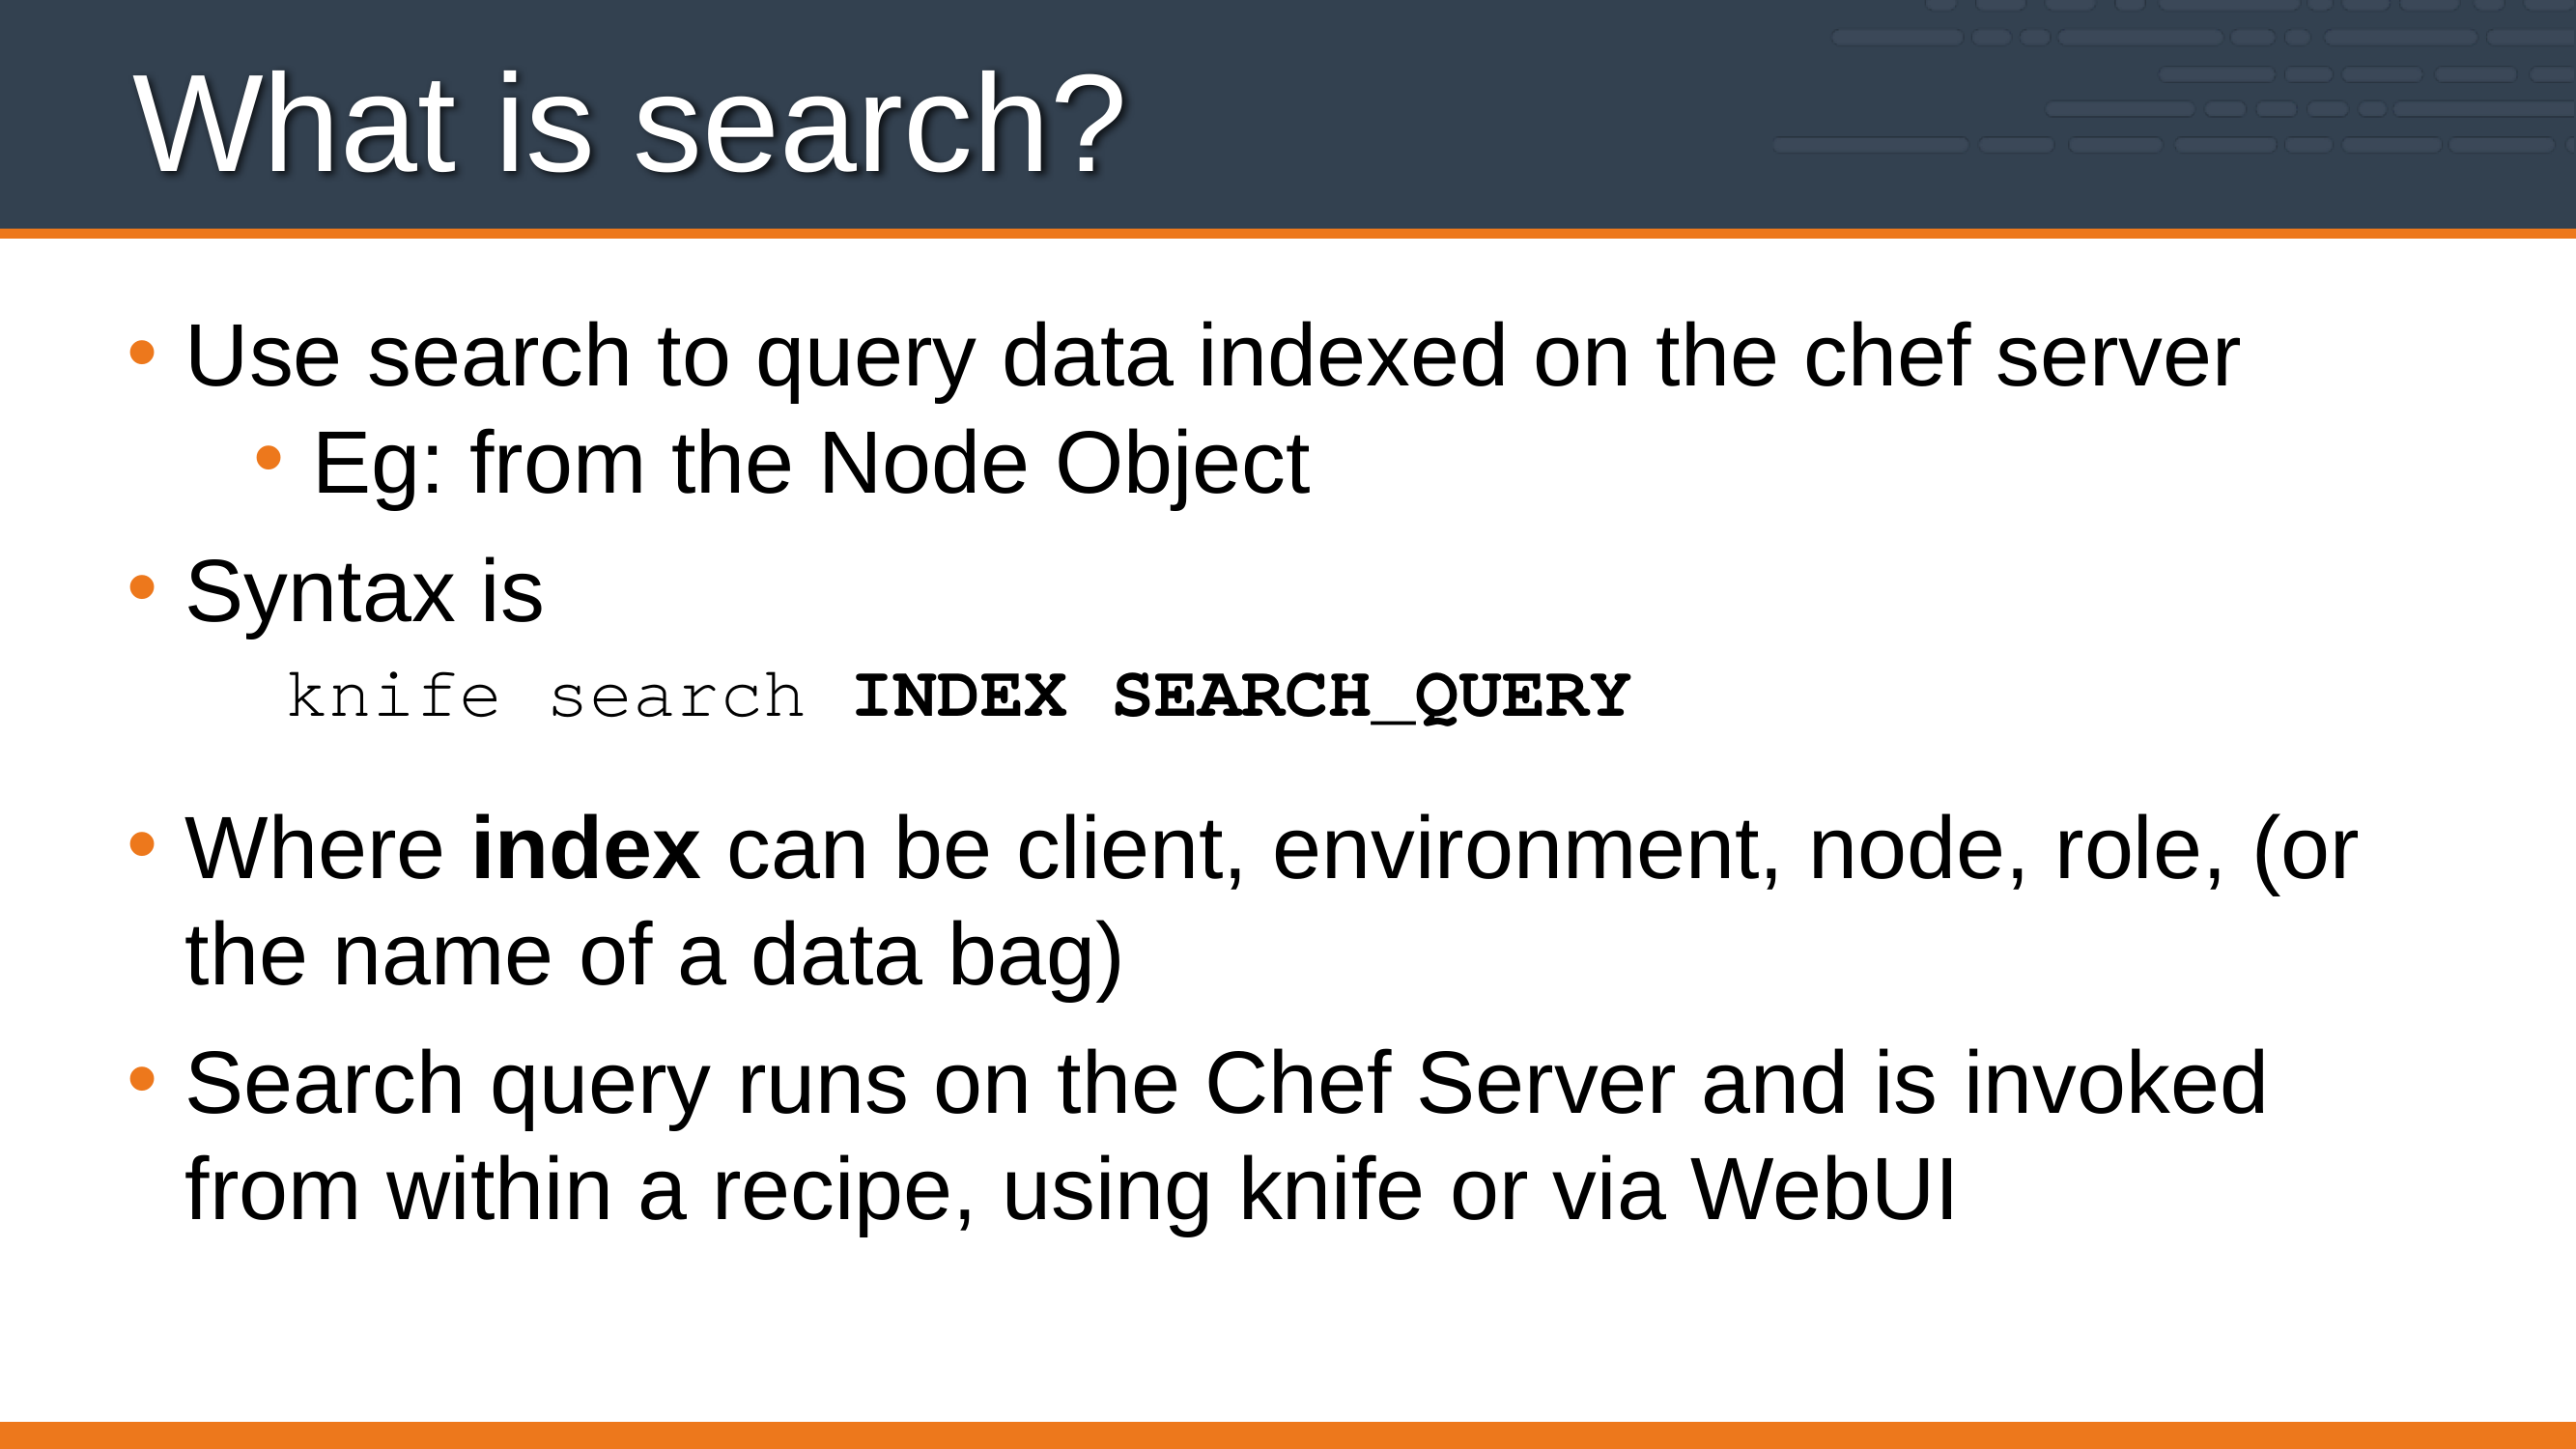

# What is search?
Use search to query data indexed on the chef server
Eg: from the Node Object
Syntax is

Where index can be client, environment, node, role, (or the name of a data bag)
Search query runs on the Chef Server and is invoked from within a recipe, using knife or via WebUI
knife search INDEX SEARCH_QUERY